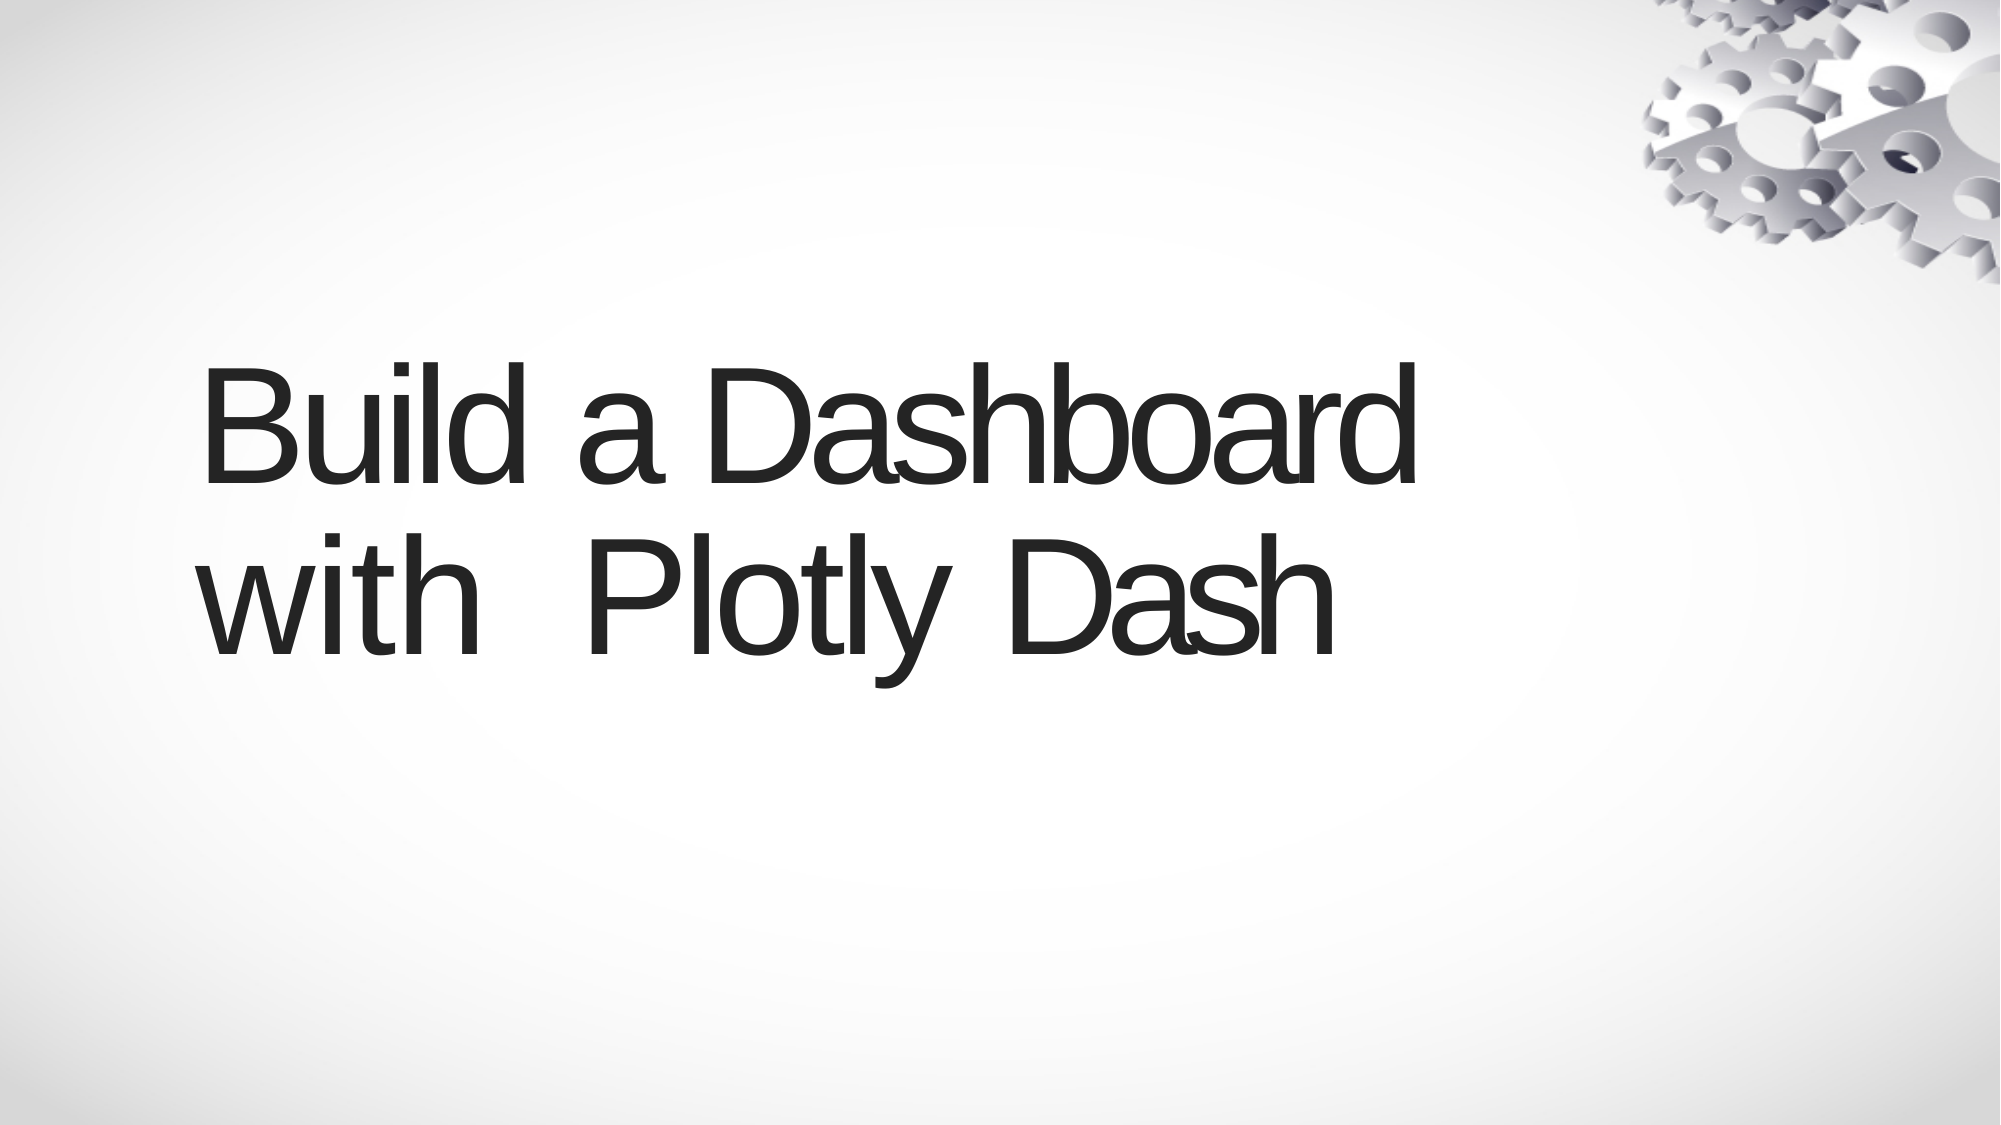

# Build a Dashboard with  Plotly Dash
39